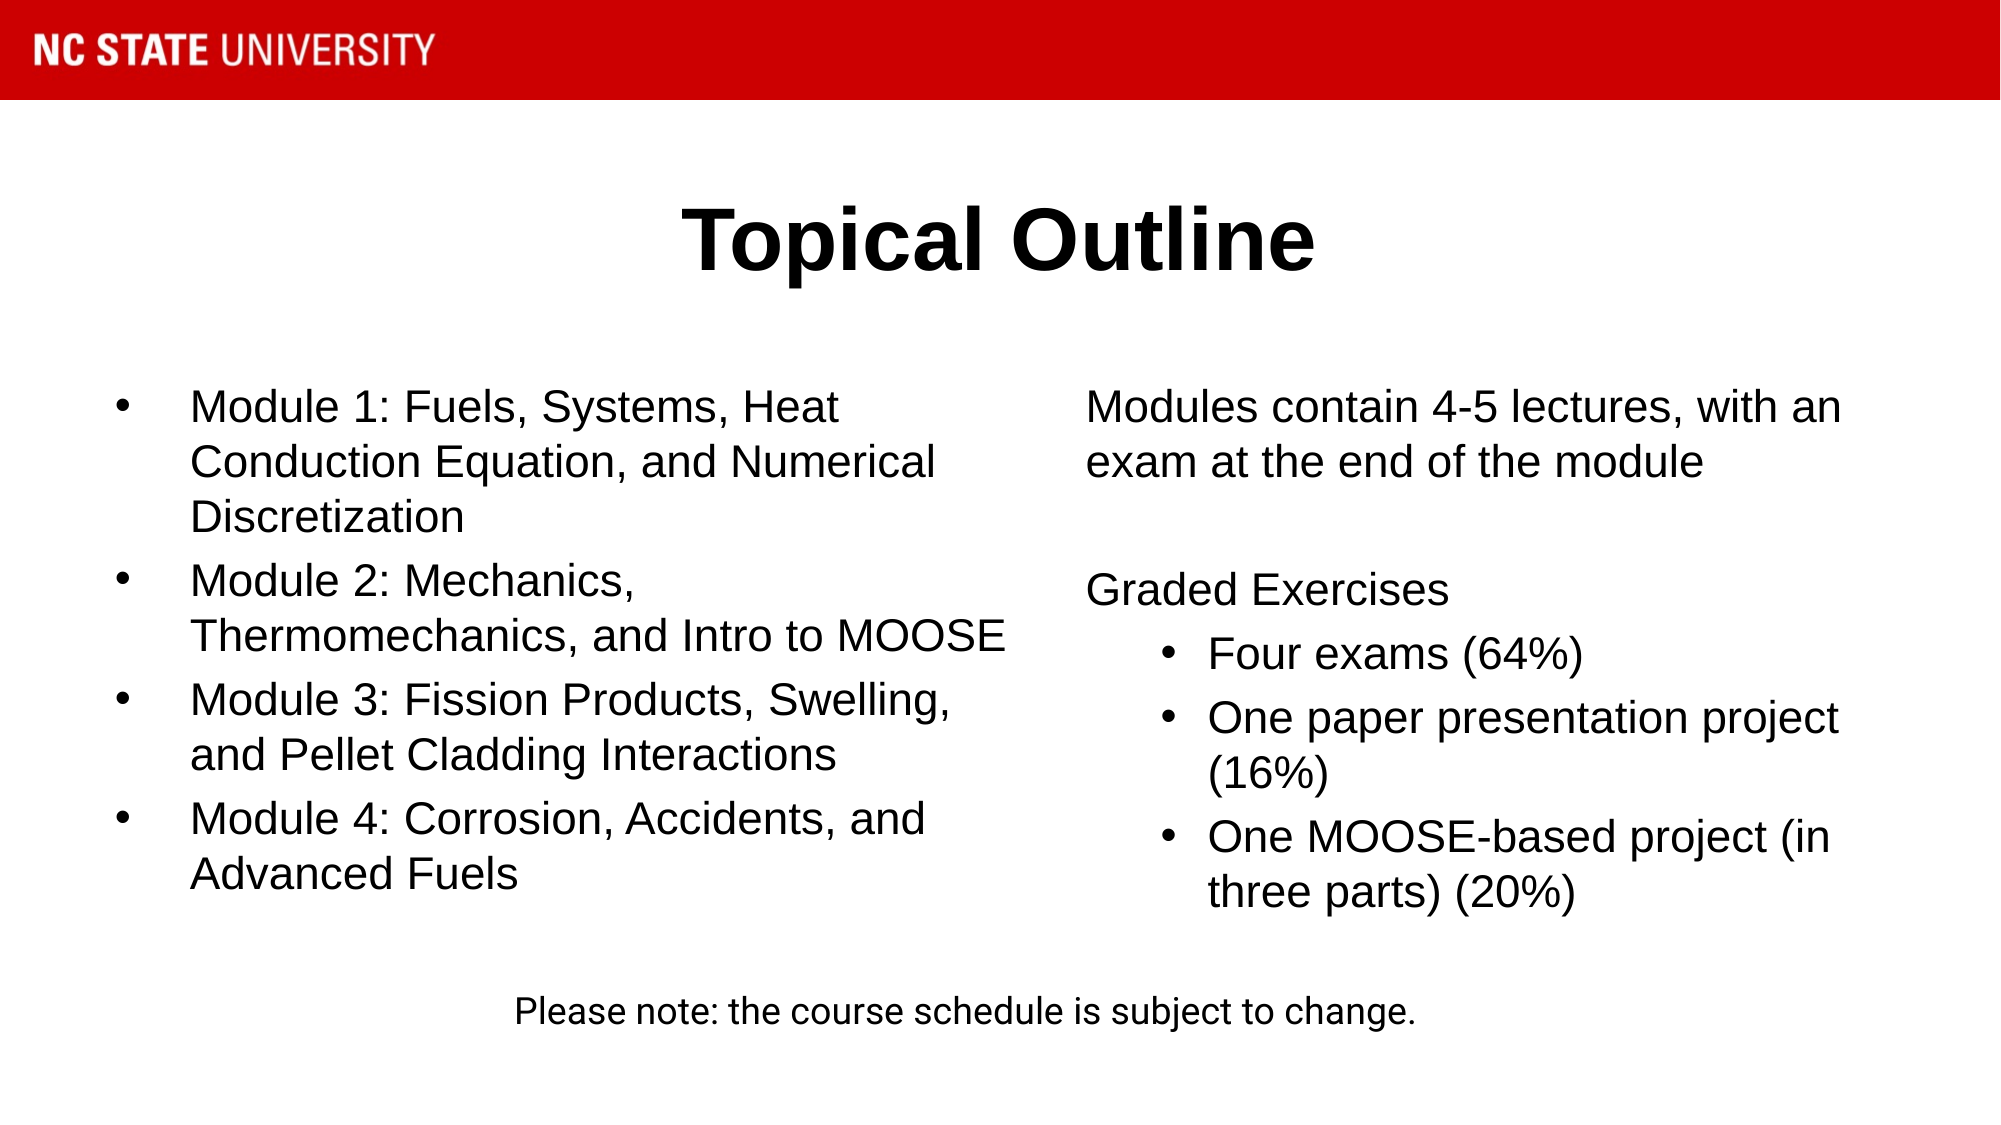

# Topical Outline
Modules contain 4-5 lectures, with an exam at the end of the module

Graded Exercises
Four exams (64%)
One paper presentation project (16%)
One MOOSE-based project (in three parts) (20%)

Module 1: Fuels, Systems, Heat Conduction Equation, and Numerical Discretization
Module 2: Mechanics, Thermomechanics, and Intro to MOOSE
Module 3: Fission Products, Swelling, and Pellet Cladding Interactions
Module 4: Corrosion, Accidents, and Advanced Fuels

Please note: the course schedule is subject to change.